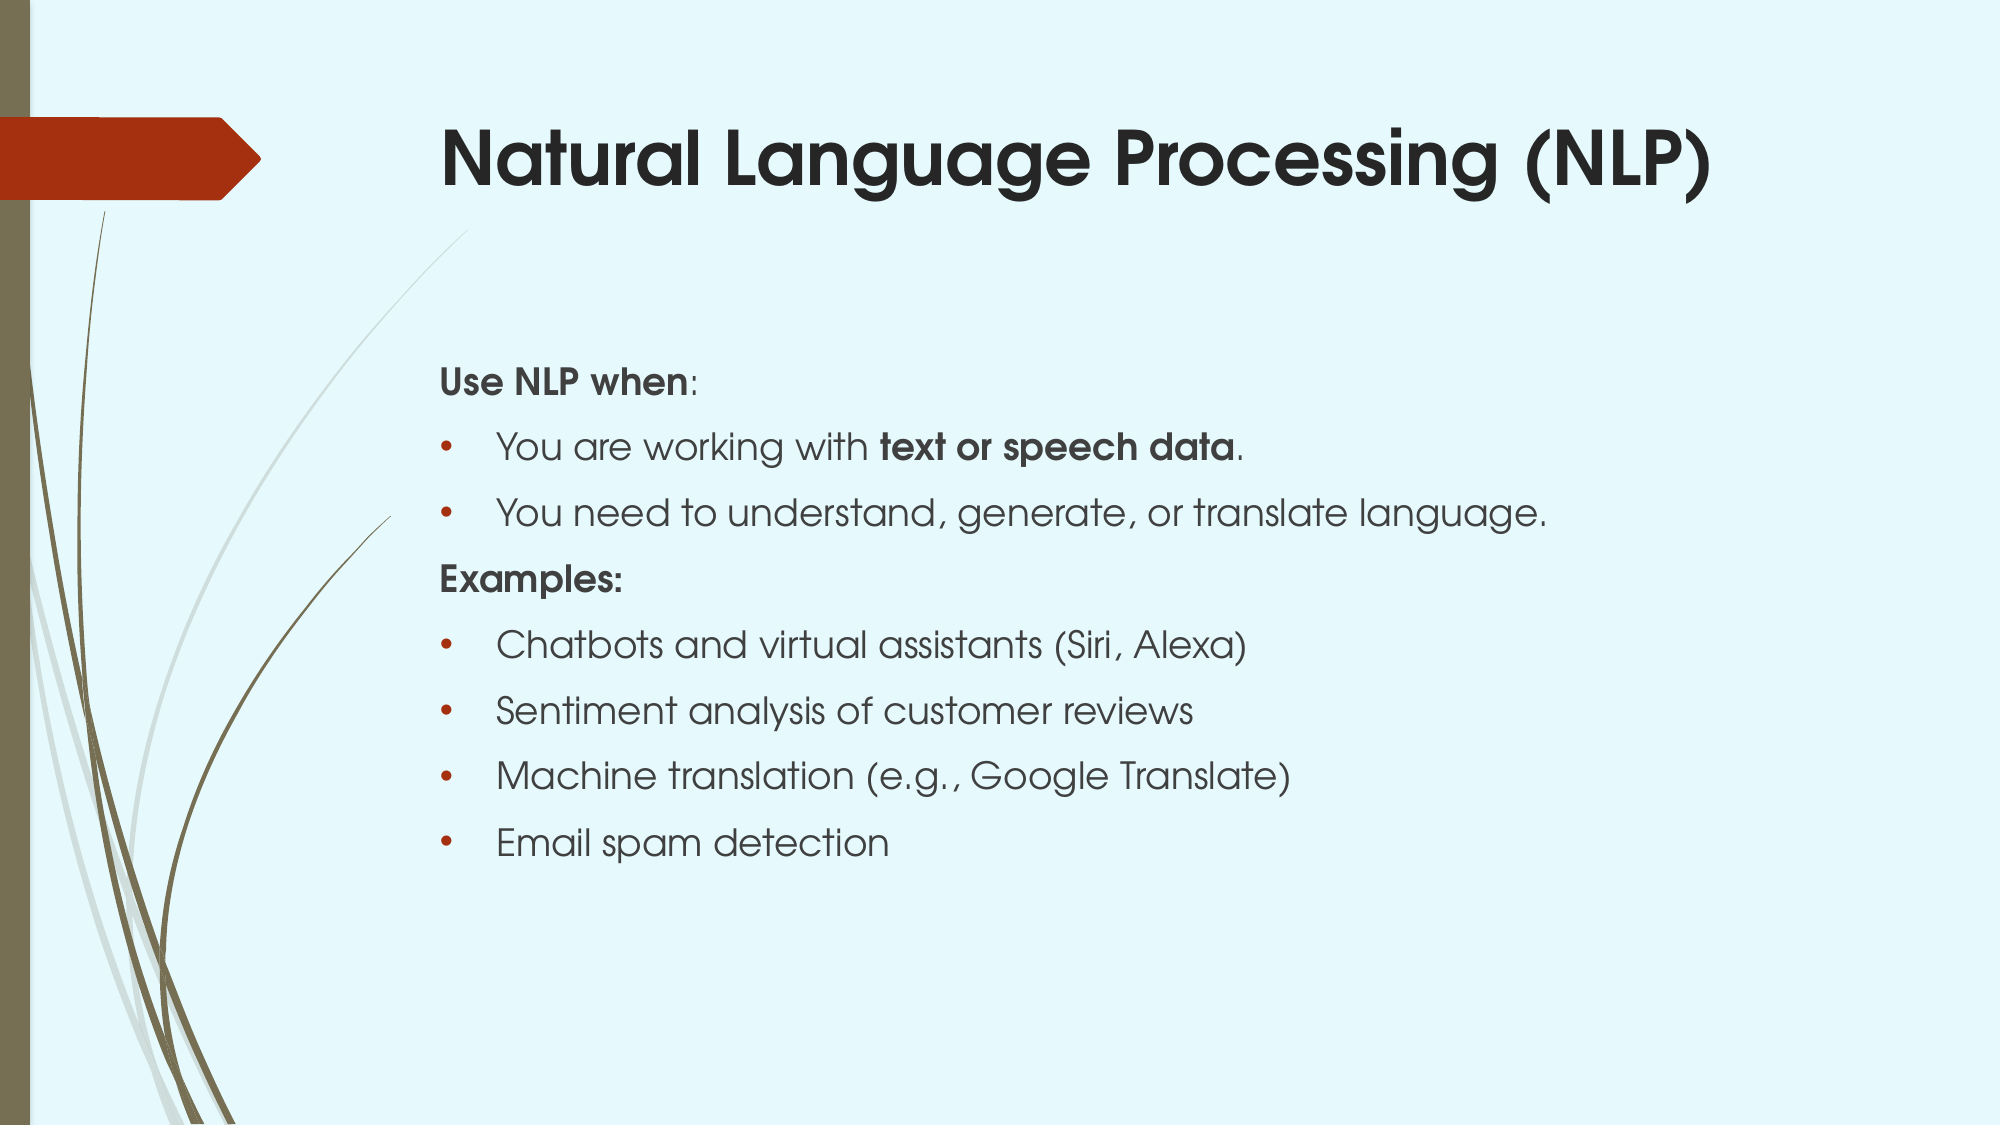

# Natural Language Processing (NLP)
Use NLP when:
You are working with text or speech data.
You need to understand, generate, or translate language.
Examples:
Chatbots and virtual assistants (Siri, Alexa)
Sentiment analysis of customer reviews
Machine translation (e.g., Google Translate)
Email spam detection